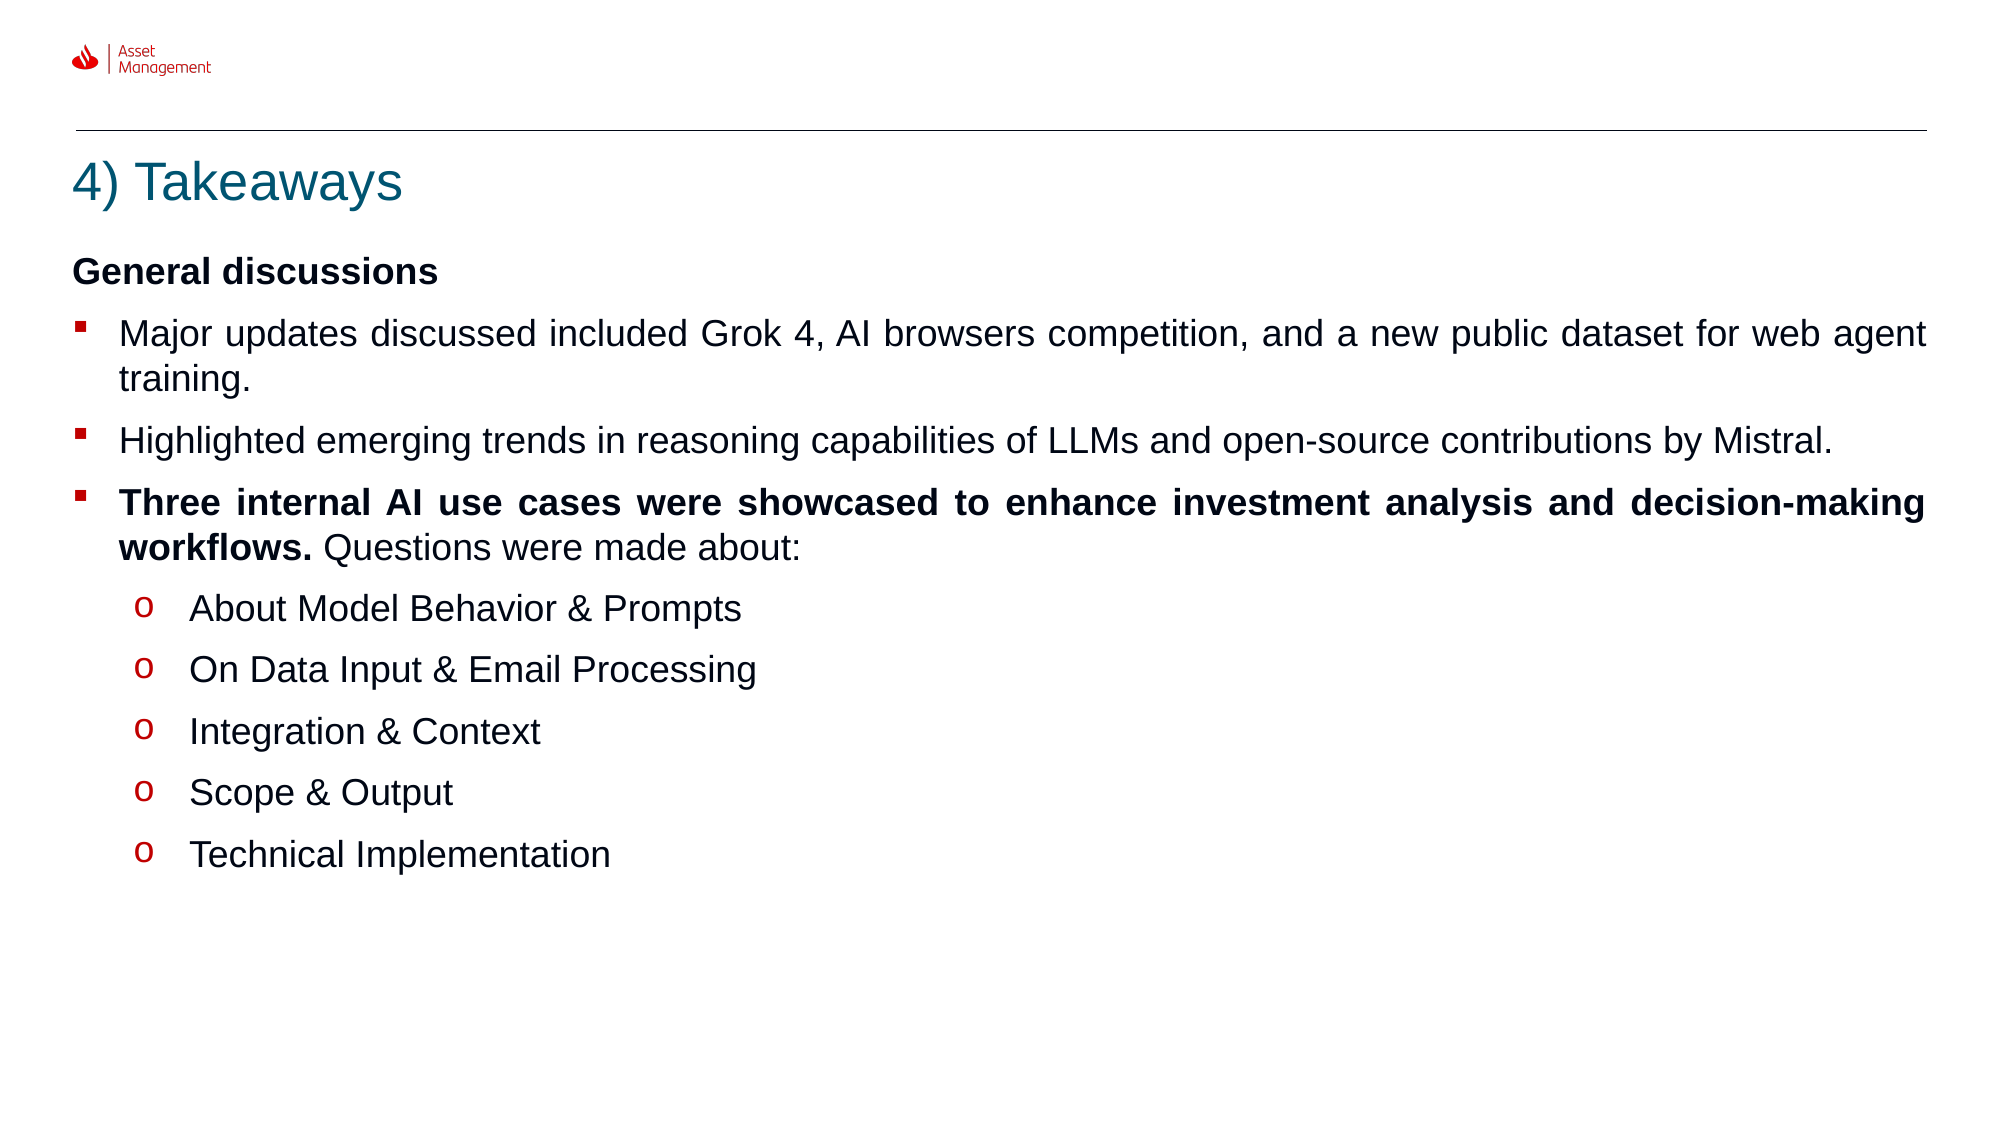

4) Takeaways
General discussions
Major updates discussed included Grok 4, AI browsers competition, and a new public dataset for web agent training.
Highlighted emerging trends in reasoning capabilities of LLMs and open-source contributions by Mistral.
Three internal AI use cases were showcased to enhance investment analysis and decision-making workflows. Questions were made about:
About Model Behavior & Prompts
On Data Input & Email Processing
Integration & Context
Scope & Output
Technical Implementation